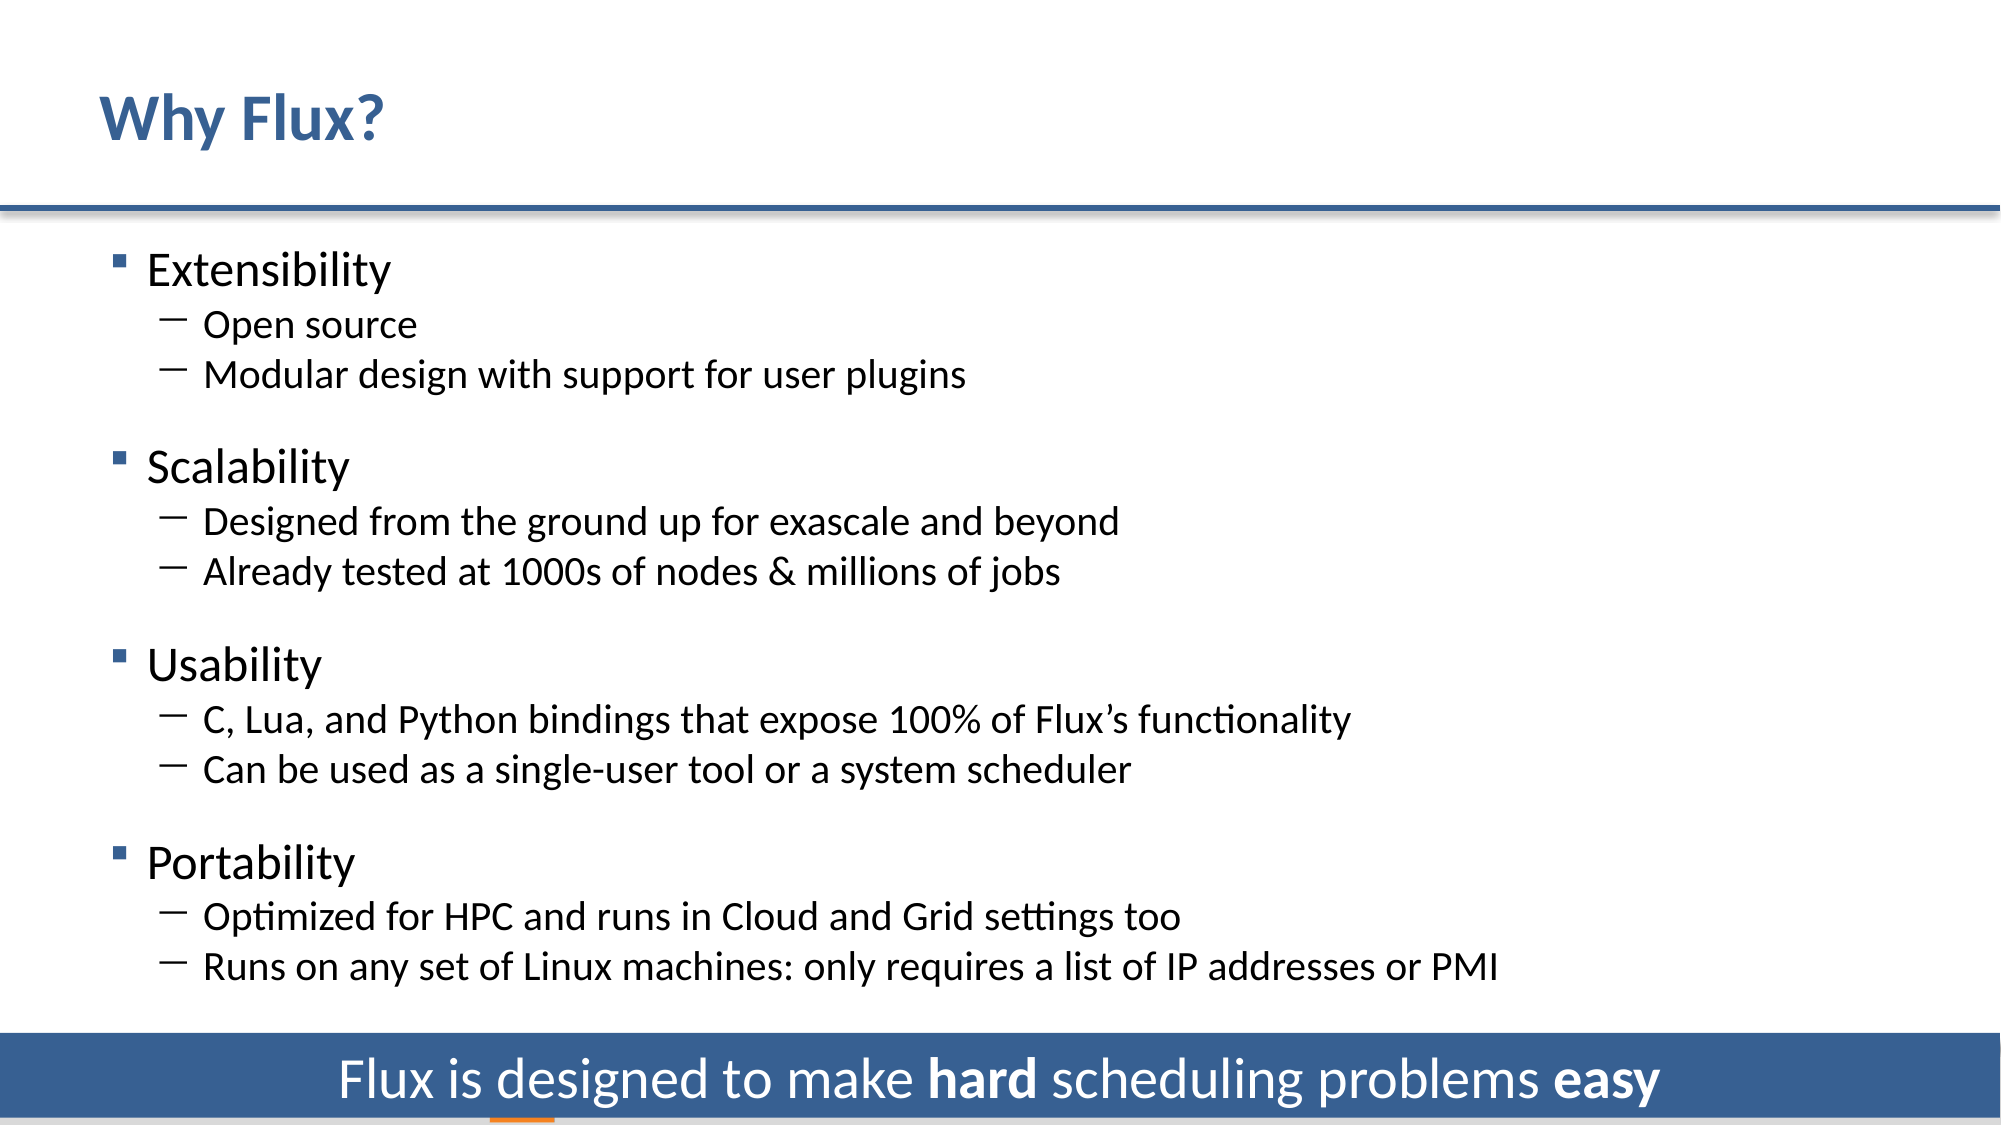

# Why Flux?
Extensibility
Open source
Modular design with support for user plugins
Scalability
Designed from the ground up for exascale and beyond
Already tested at 1000s of nodes & millions of jobs
Usability
C, Lua, and Python bindings that expose 100% of Flux’s functionality
Can be used as a single-user tool or a system scheduler
Portability
Optimized for HPC and runs in Cloud and Grid settings too
Runs on any set of Linux machines: only requires a list of IP addresses or PMI

Flux is designed to make hard scheduling problems easy